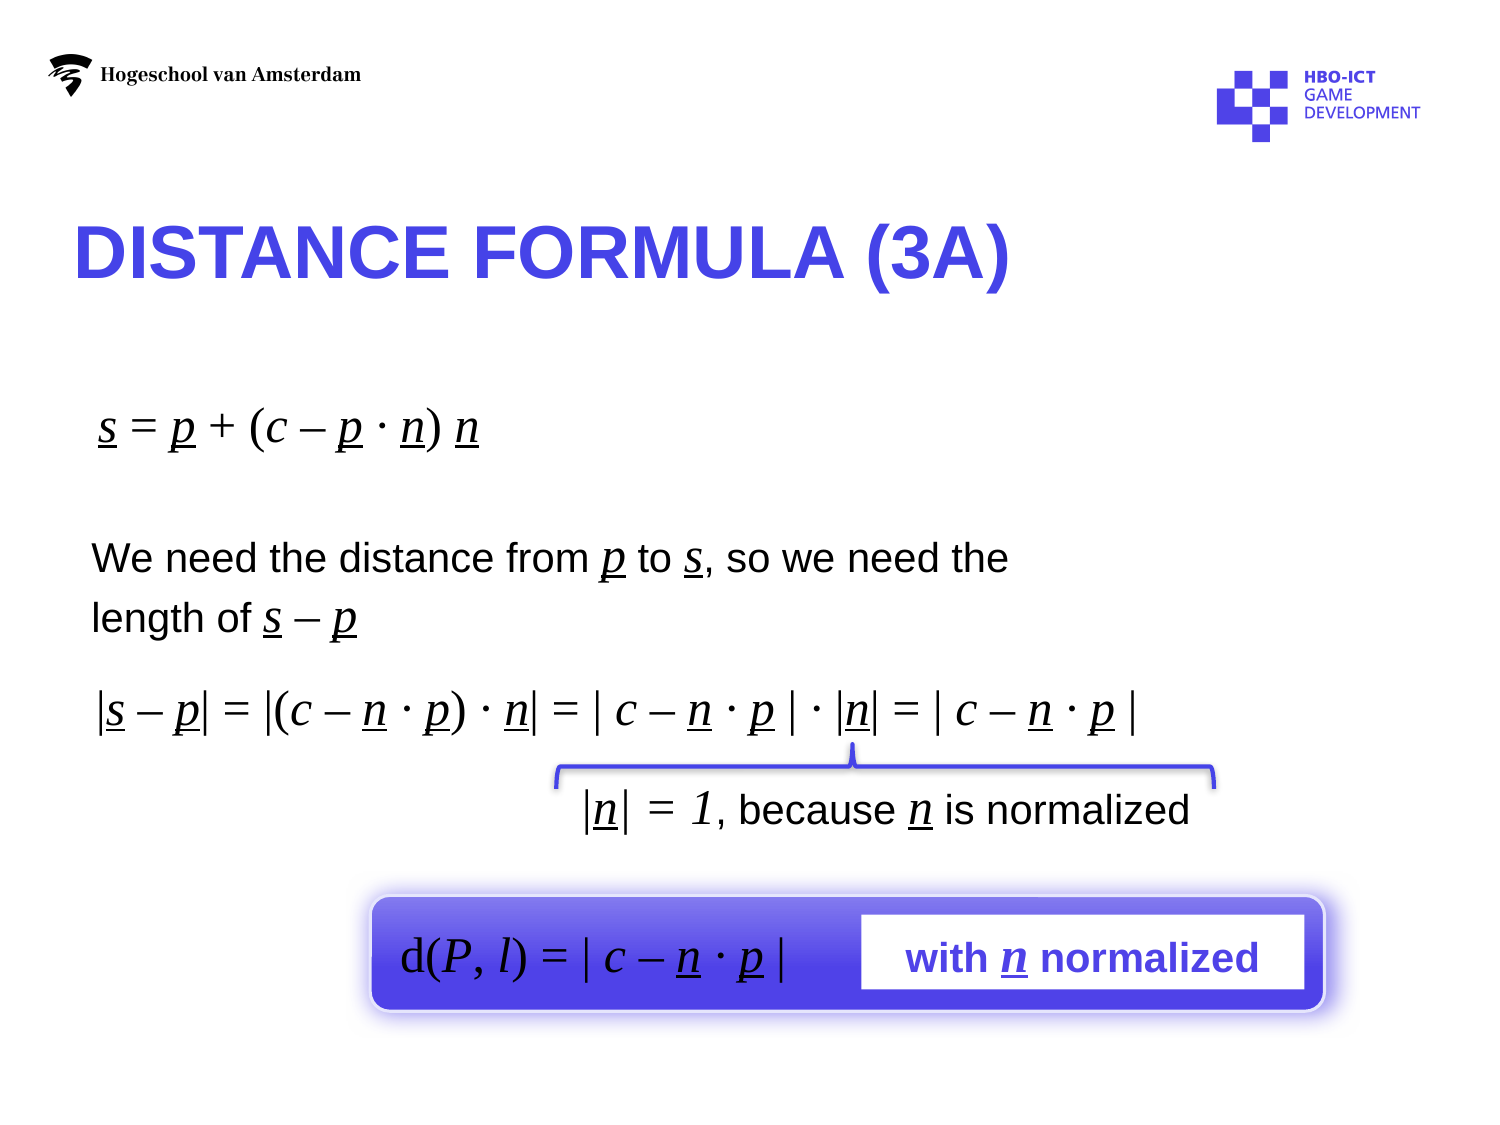

# distance formula (3a)
s = p + (c – p ∙ n) n

We need the distance from p to s, so we need the length of s – p
|s – p| = |(c – n ∙ p) ∙ n| = | c – n ∙ p | ∙ |n| = | c – n ∙ p |
|n| = 1, because n is normalized

d(P, l) = | c – n ∙ p |
with n normalized